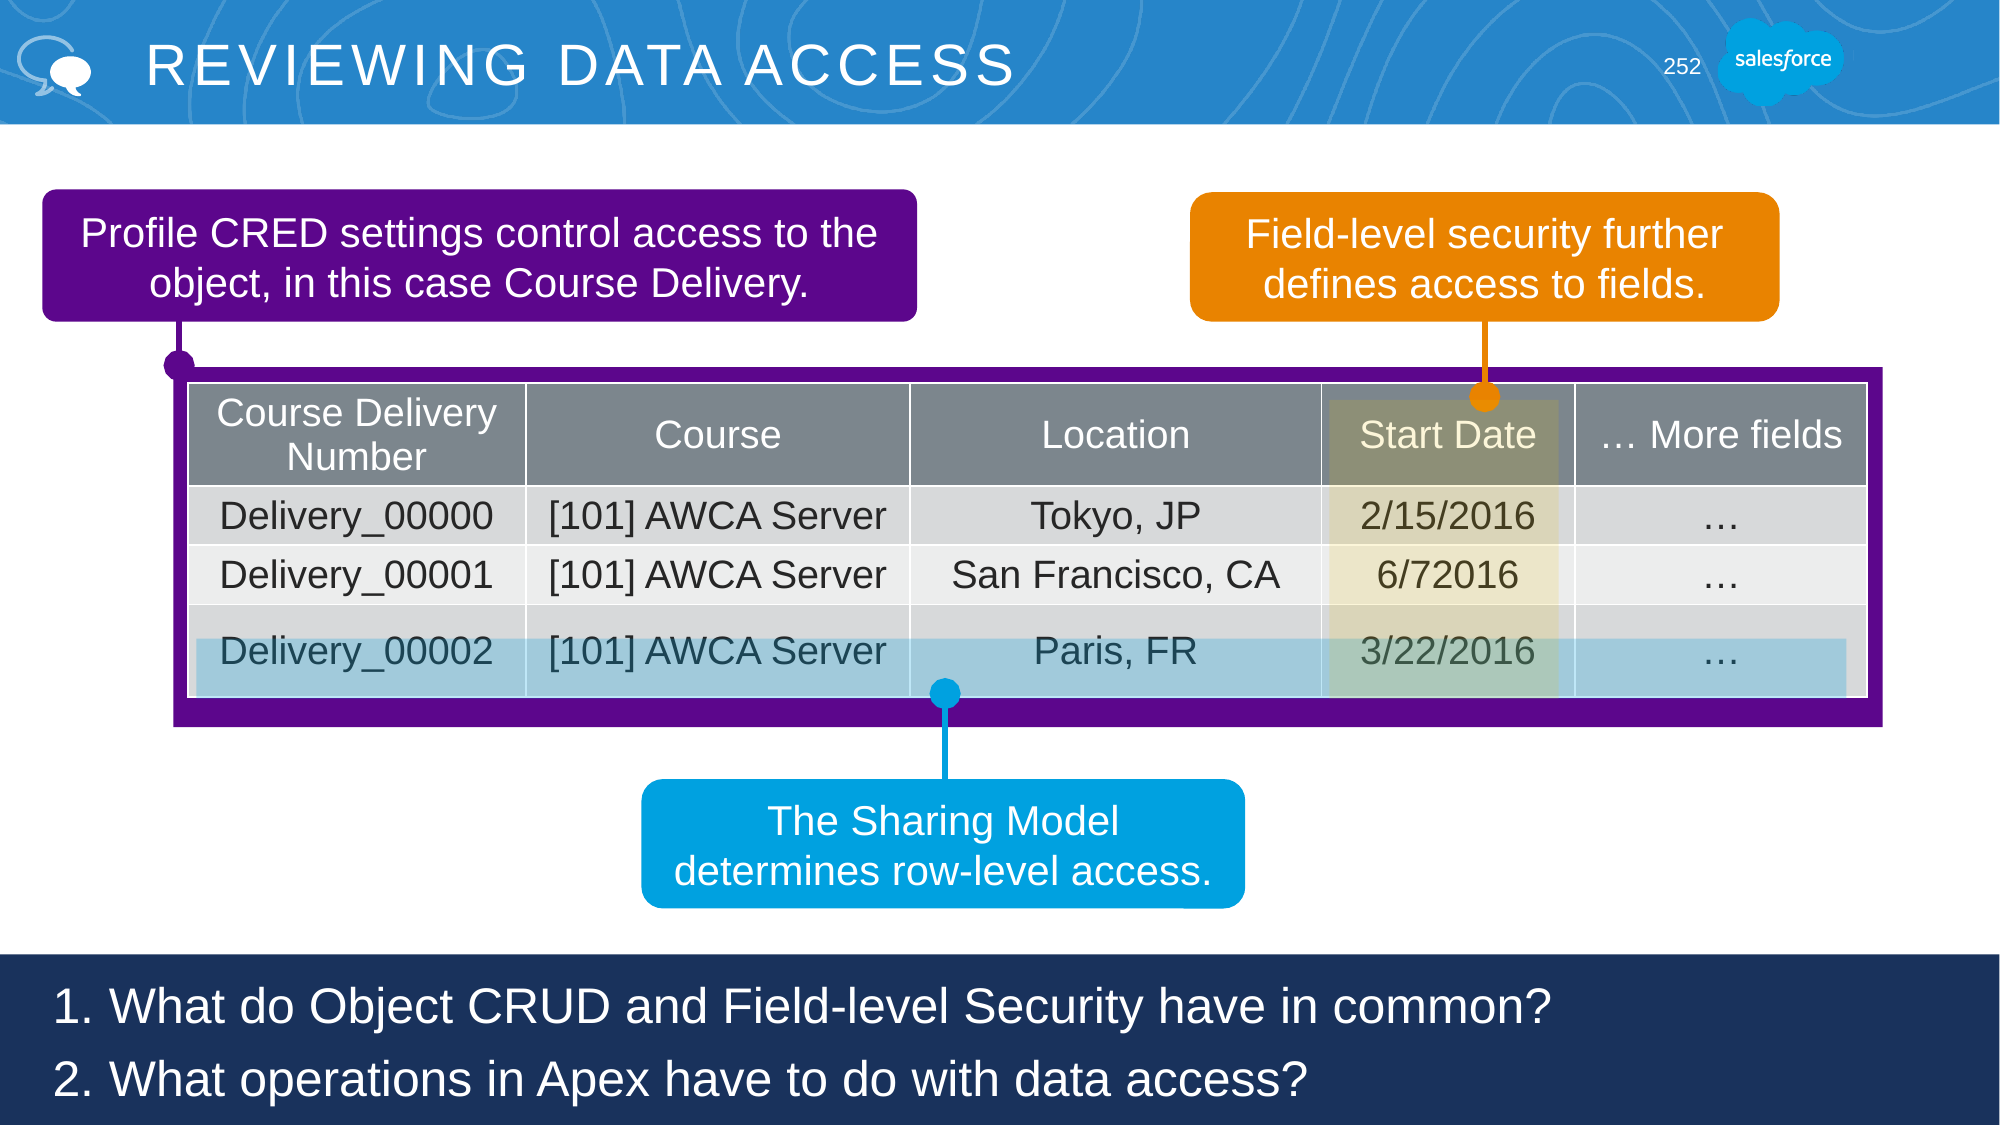

# Reviewing Data Access
252
Profile CRED settings control access to the object, in this case Course Delivery.
Field-level security further defines access to fields.

| Course Delivery Number | Course | Location | Start Date | … More fields |
| --- | --- | --- | --- | --- |
| Delivery\_00000 | [101] AWCA Server | Tokyo, JP | 2/15/2016 | … |
| Delivery\_00001 | [101] AWCA Server | San Francisco, CA | 6/72016 | … |
| Delivery\_00002 | [101] AWCA Server | Paris, FR | 3/22/2016 | … |

The Sharing Model determines row-level access.
What do Object CRUD and Field-level Security have in common?
What operations in Apex have to do with data access?